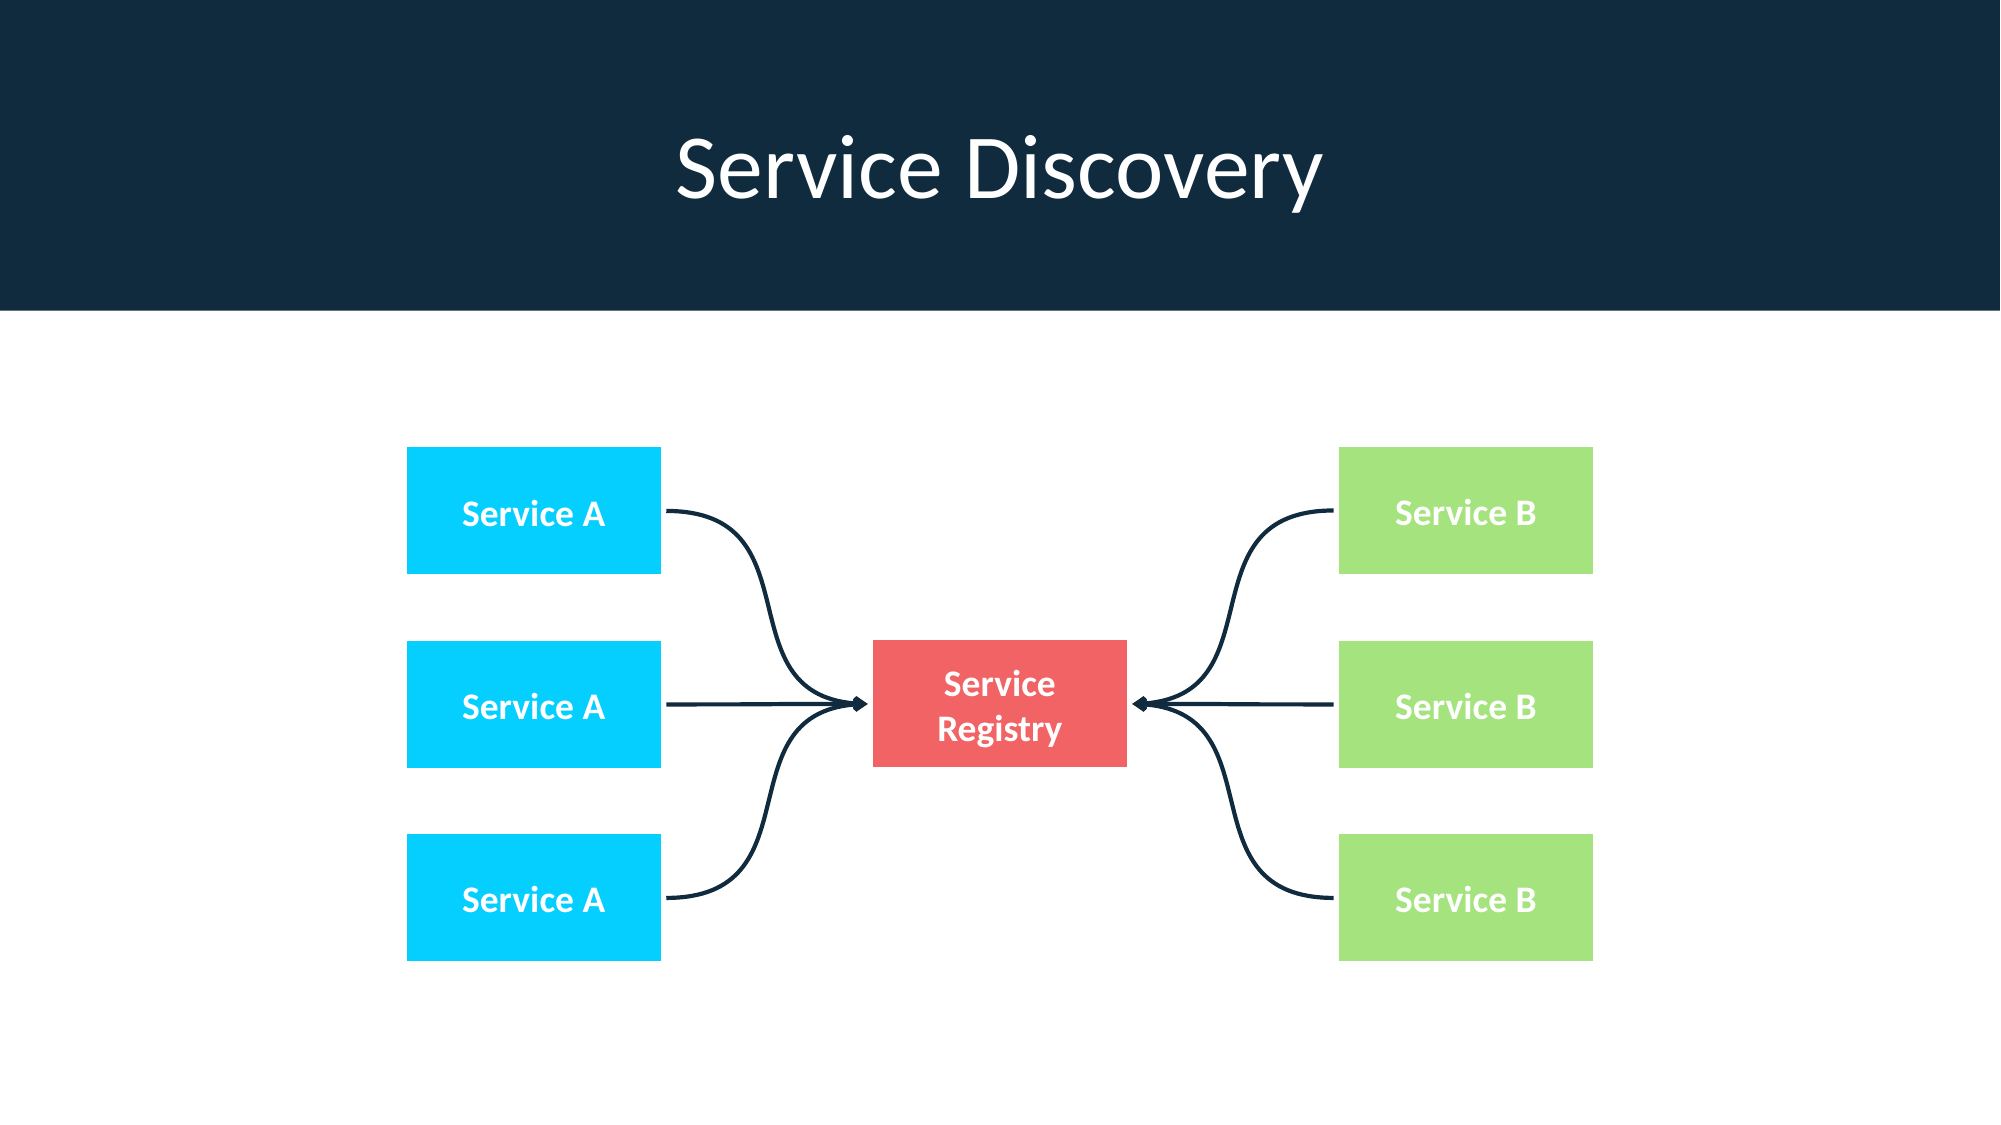

# Service Discovery
Service B
Service A
Service Registry
Service A
Service B
Service A
Service B